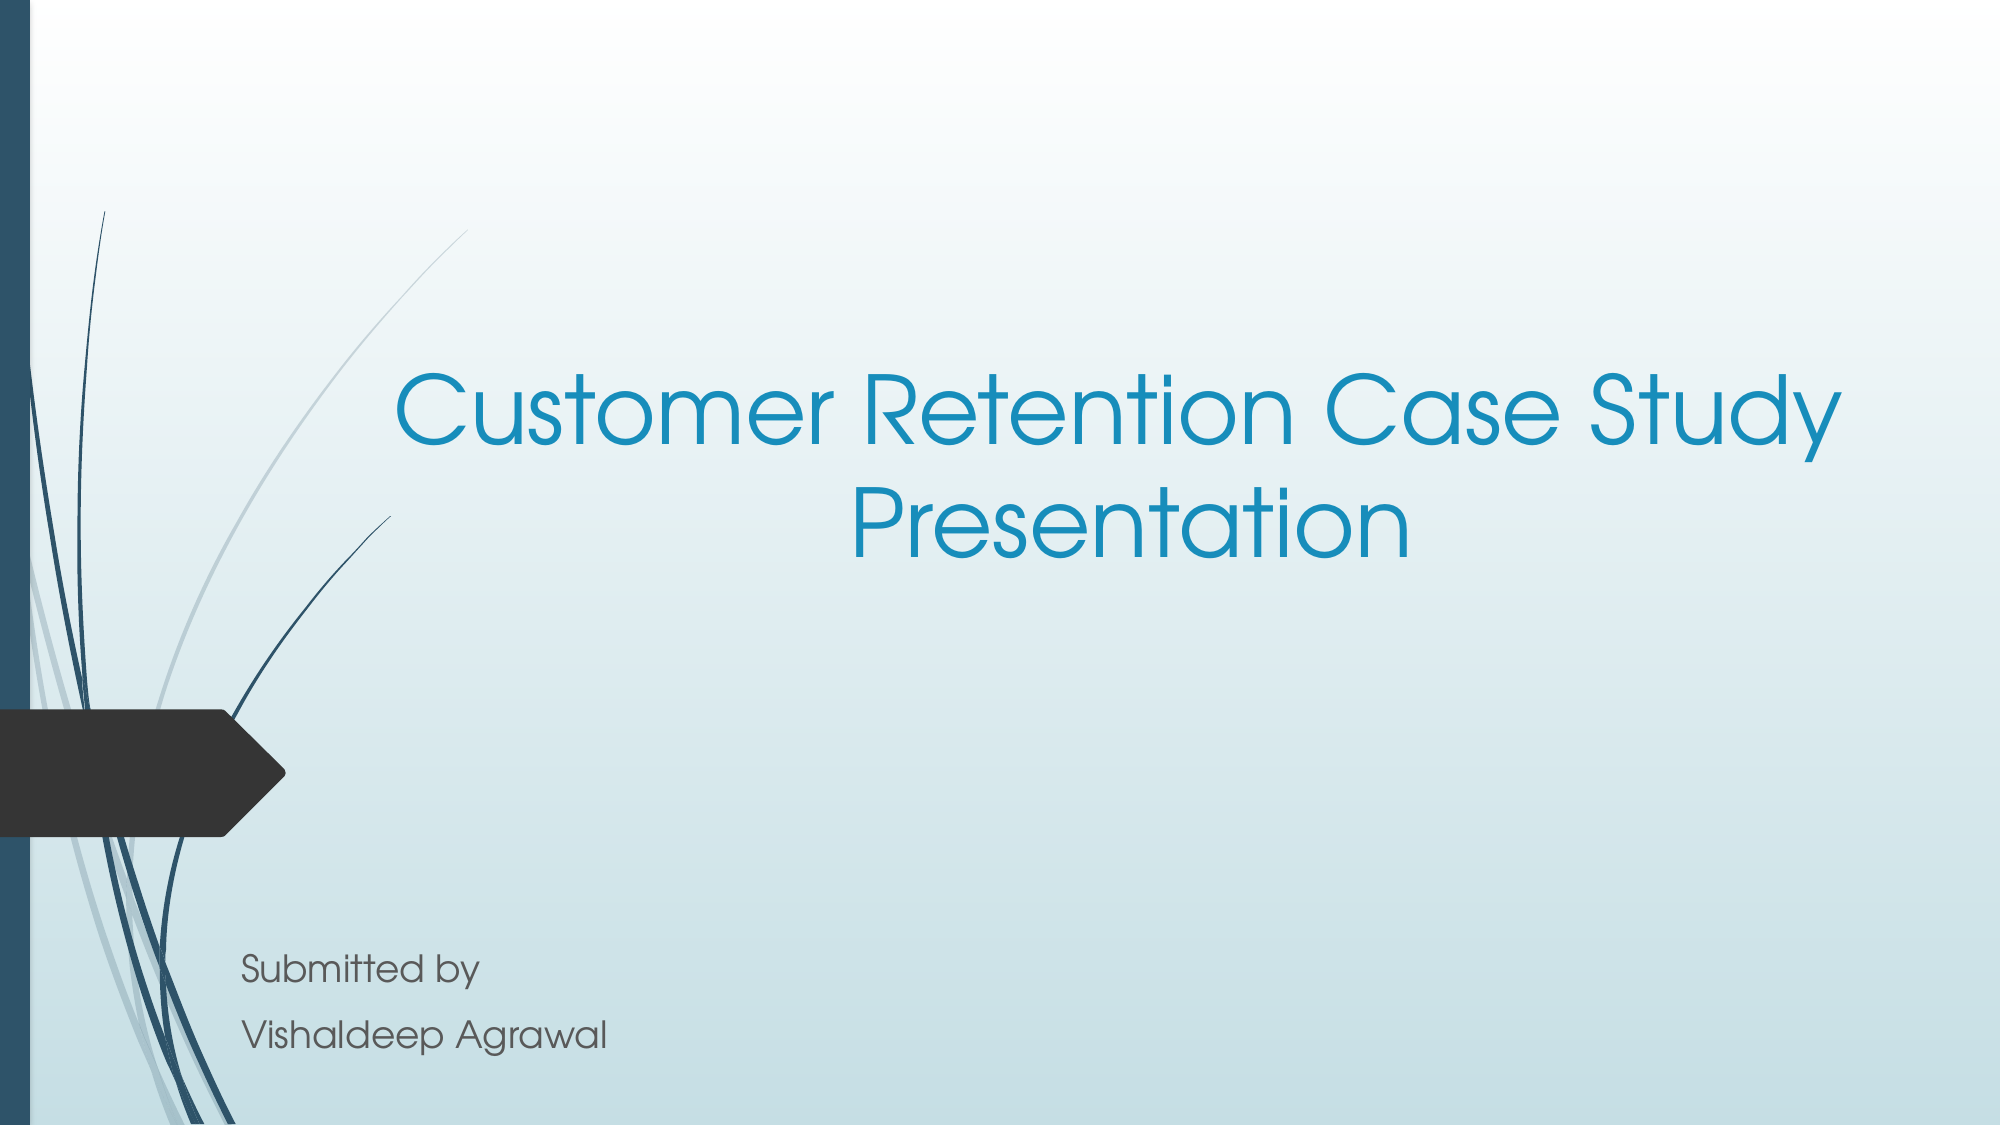

# Customer Retention Case Study Presentation
Submitted by
Vishaldeep Agrawal